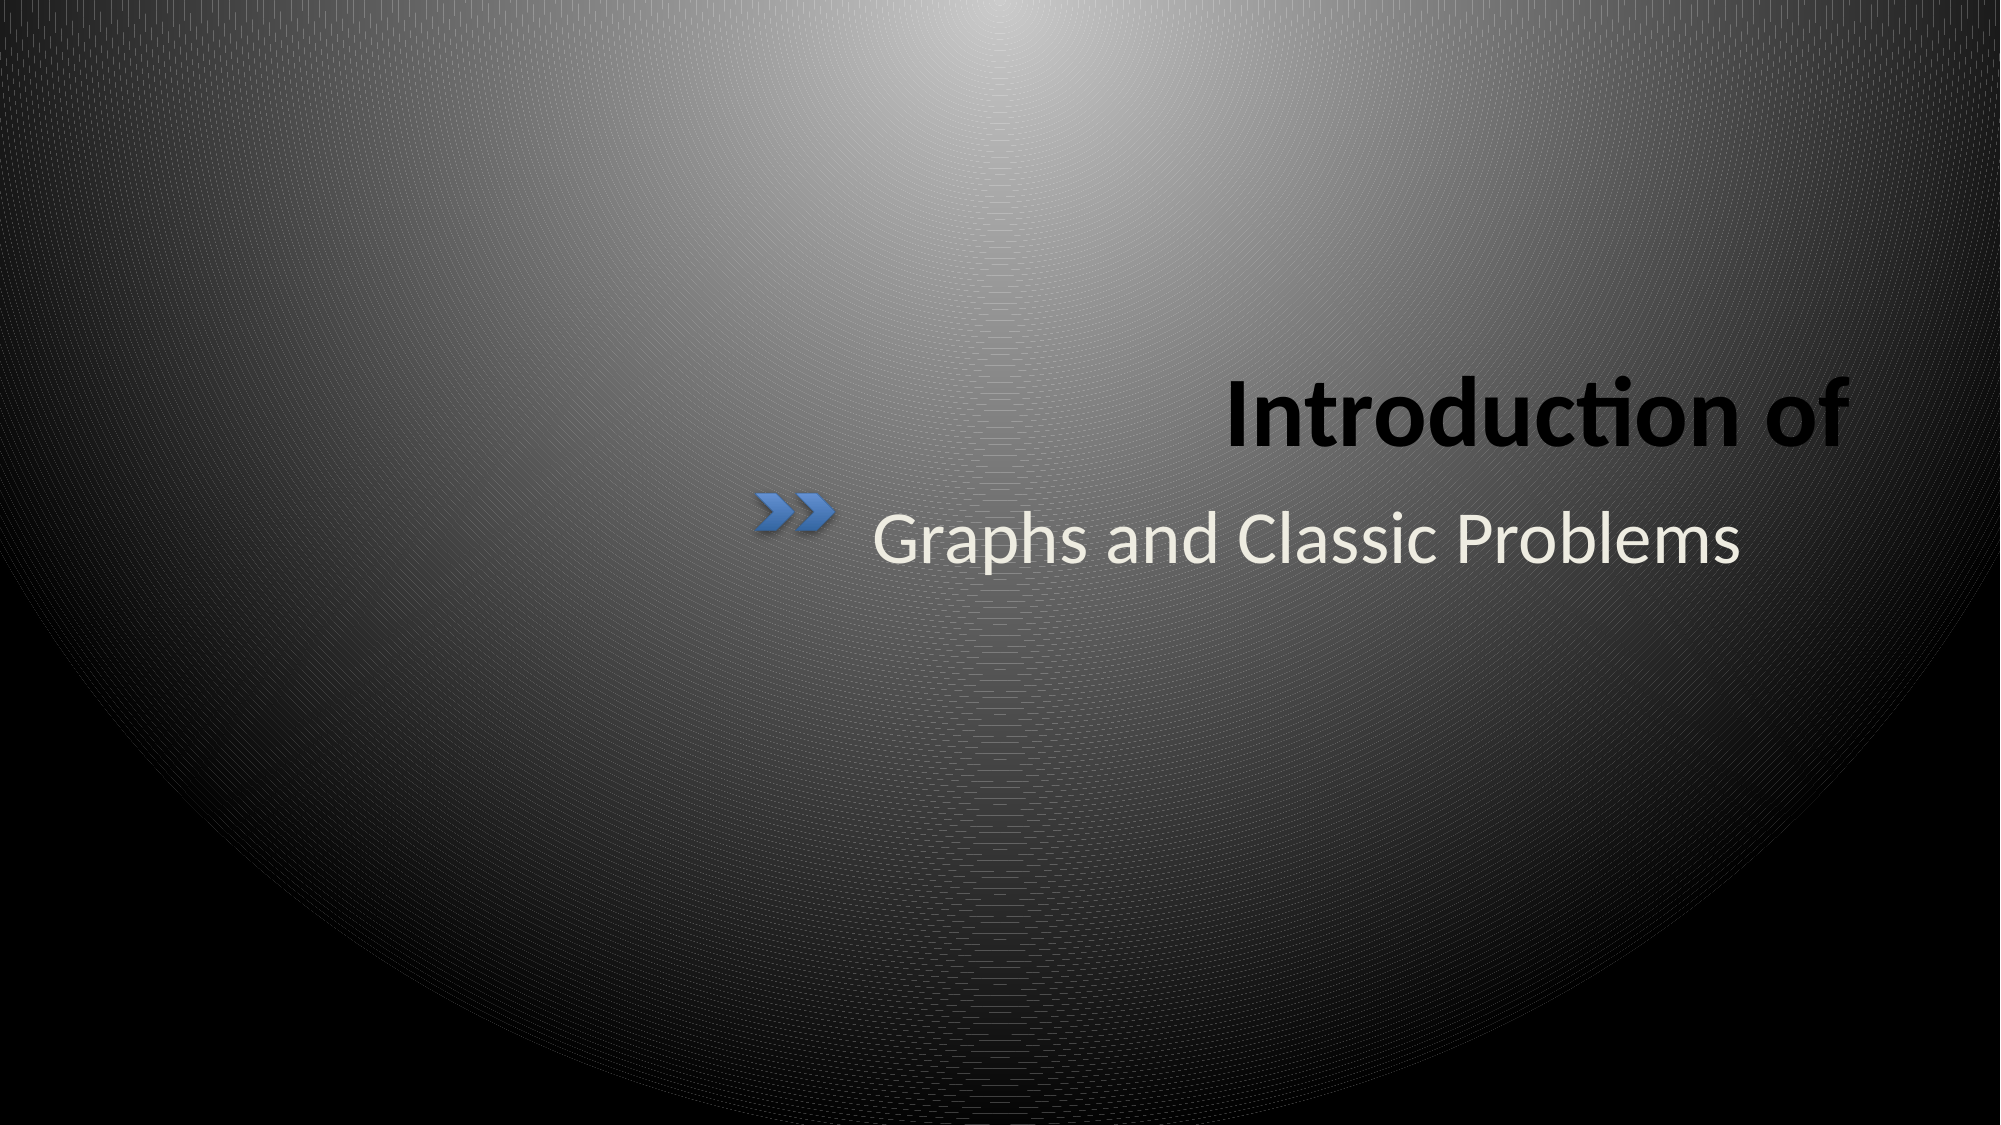

# Introduction of
Graphs and Classic Problems